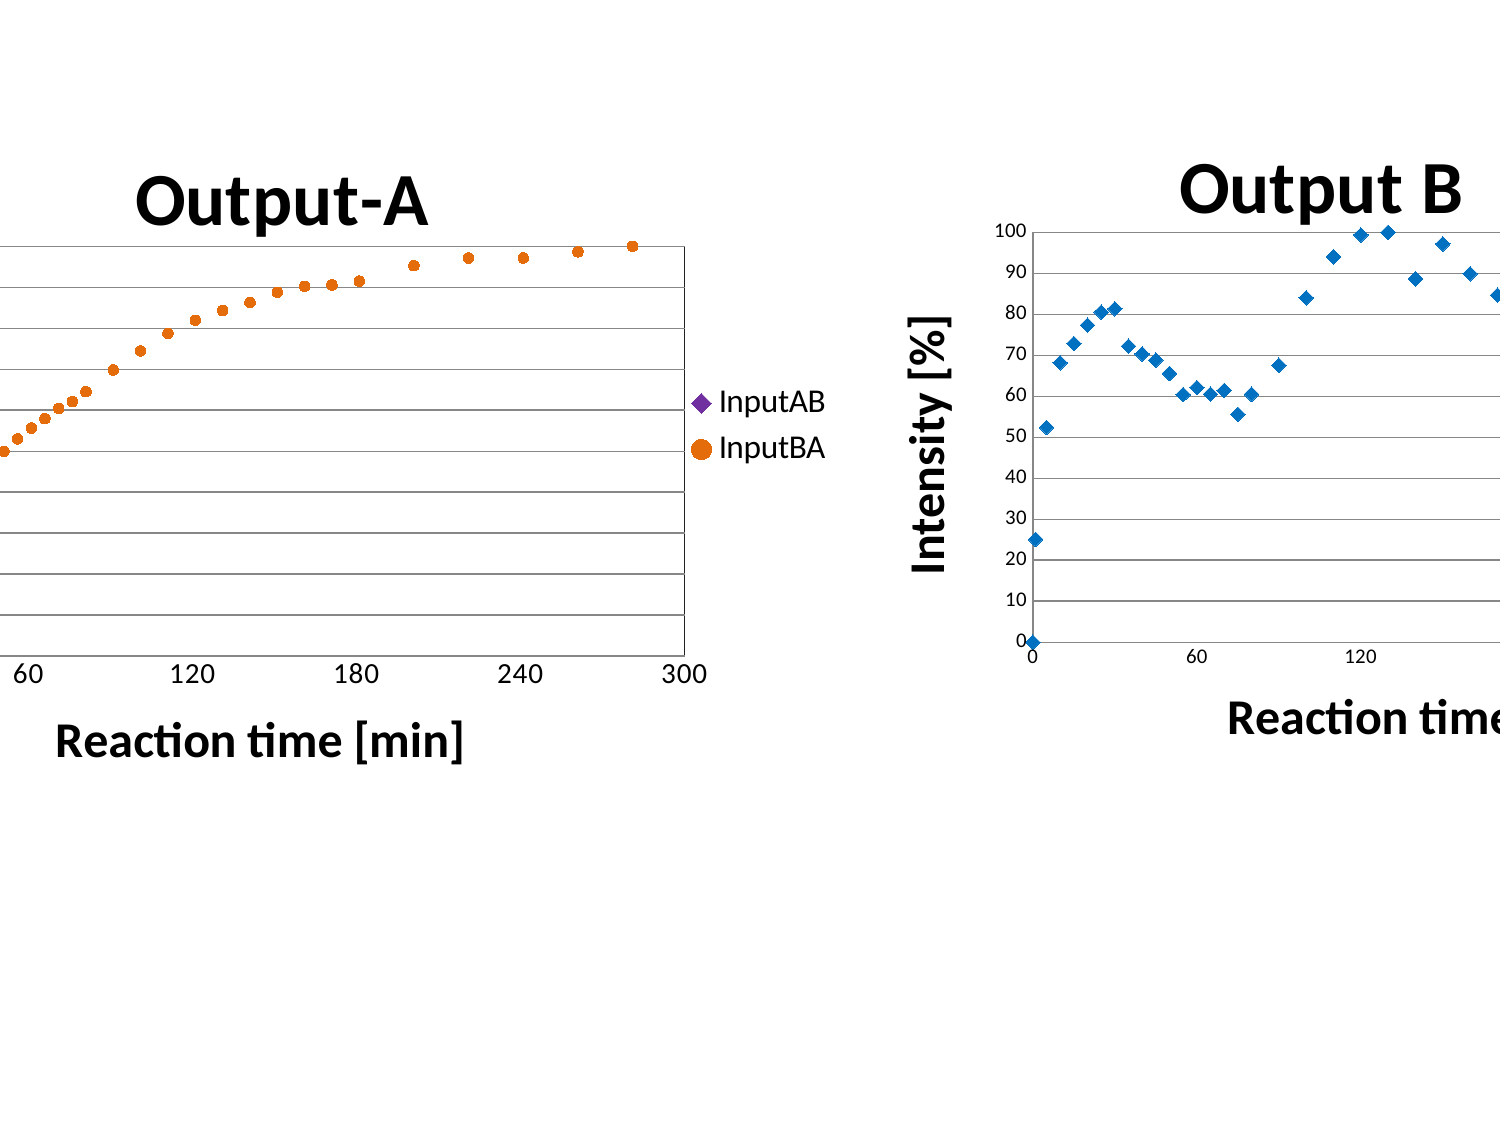

### Chart: Output B

| Category |  |  |
|---|---|---|

### Chart: Output-A

| Category |  |  |
|---|---|---|